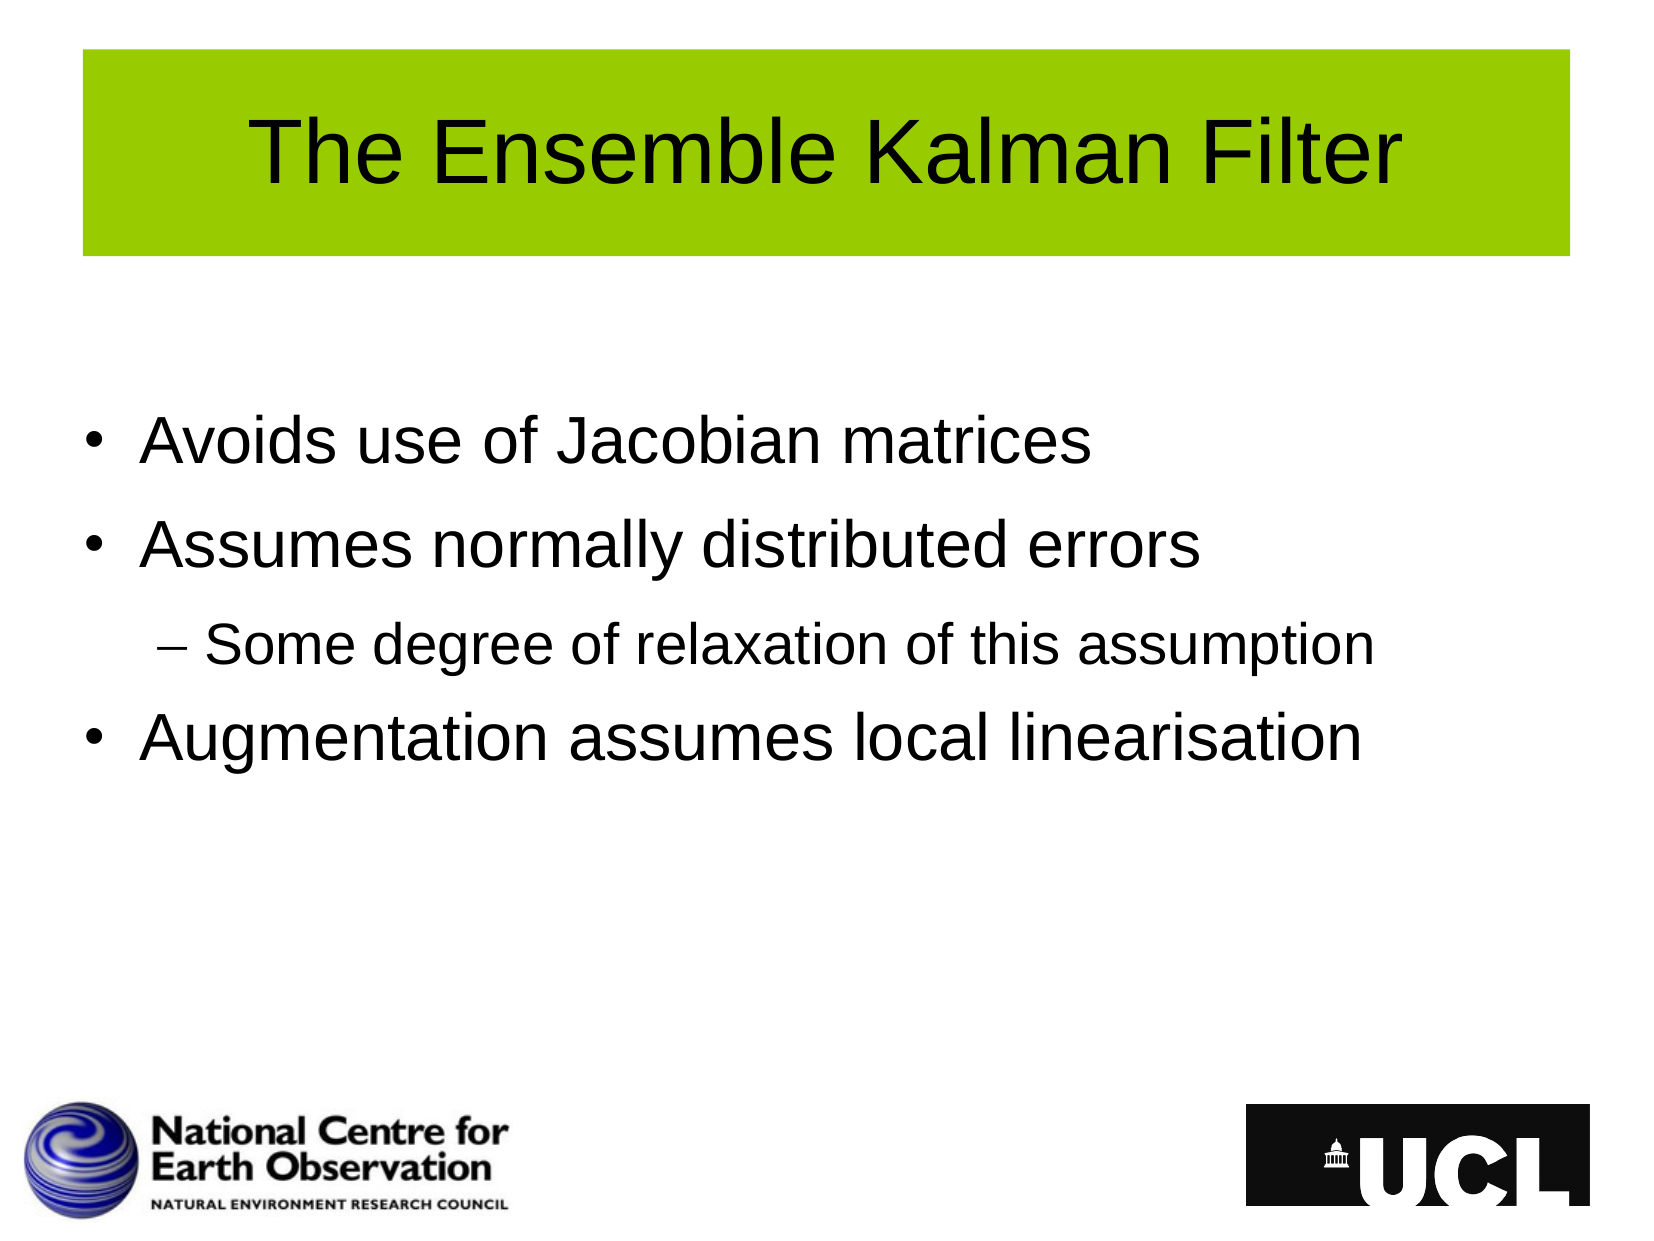

# The Ensemble Kalman Filter

Avoids use of Jacobian matrices
Assumes normally distributed errors
Some degree of relaxation of this assumption
Augmentation assumes local linearisation